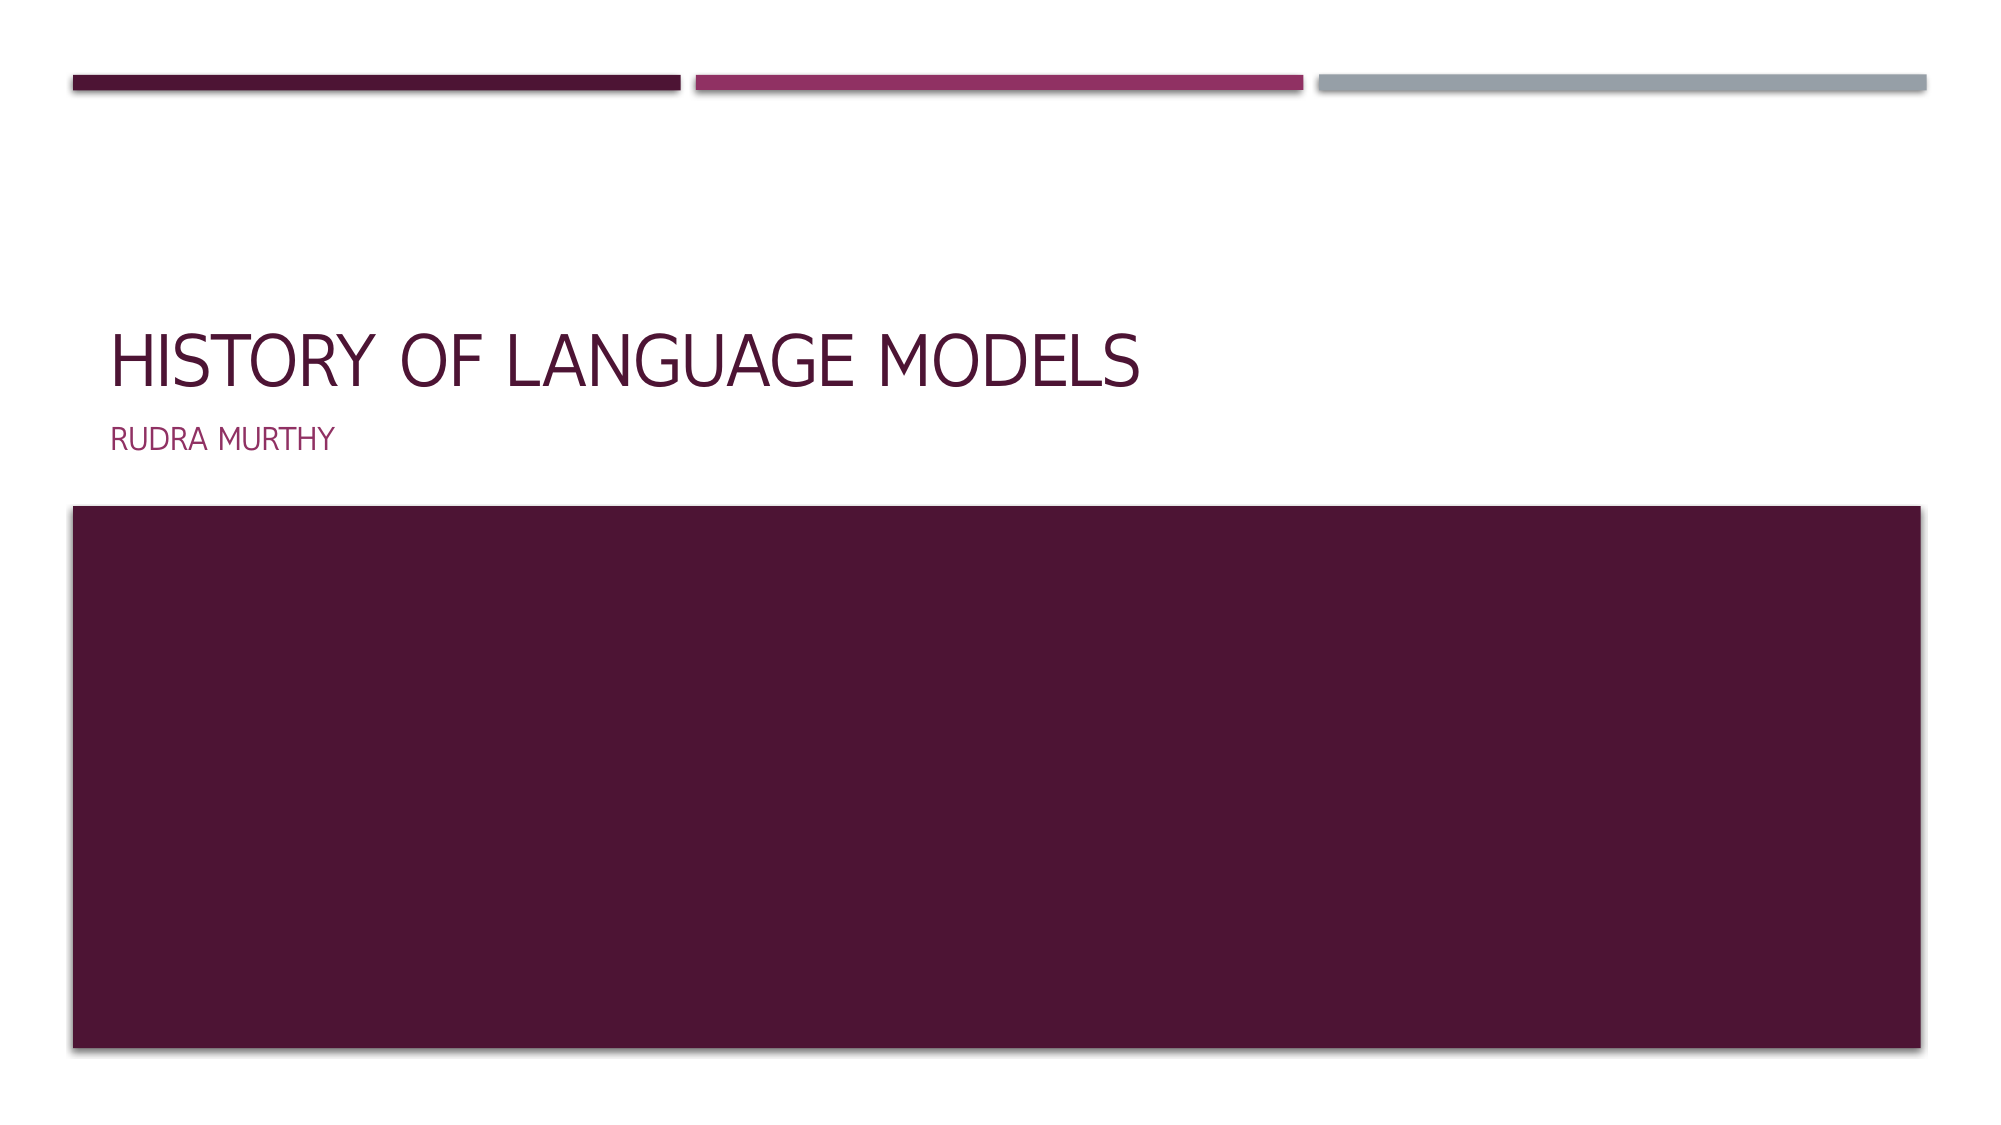

# History of Language Models
Rudra Murthy